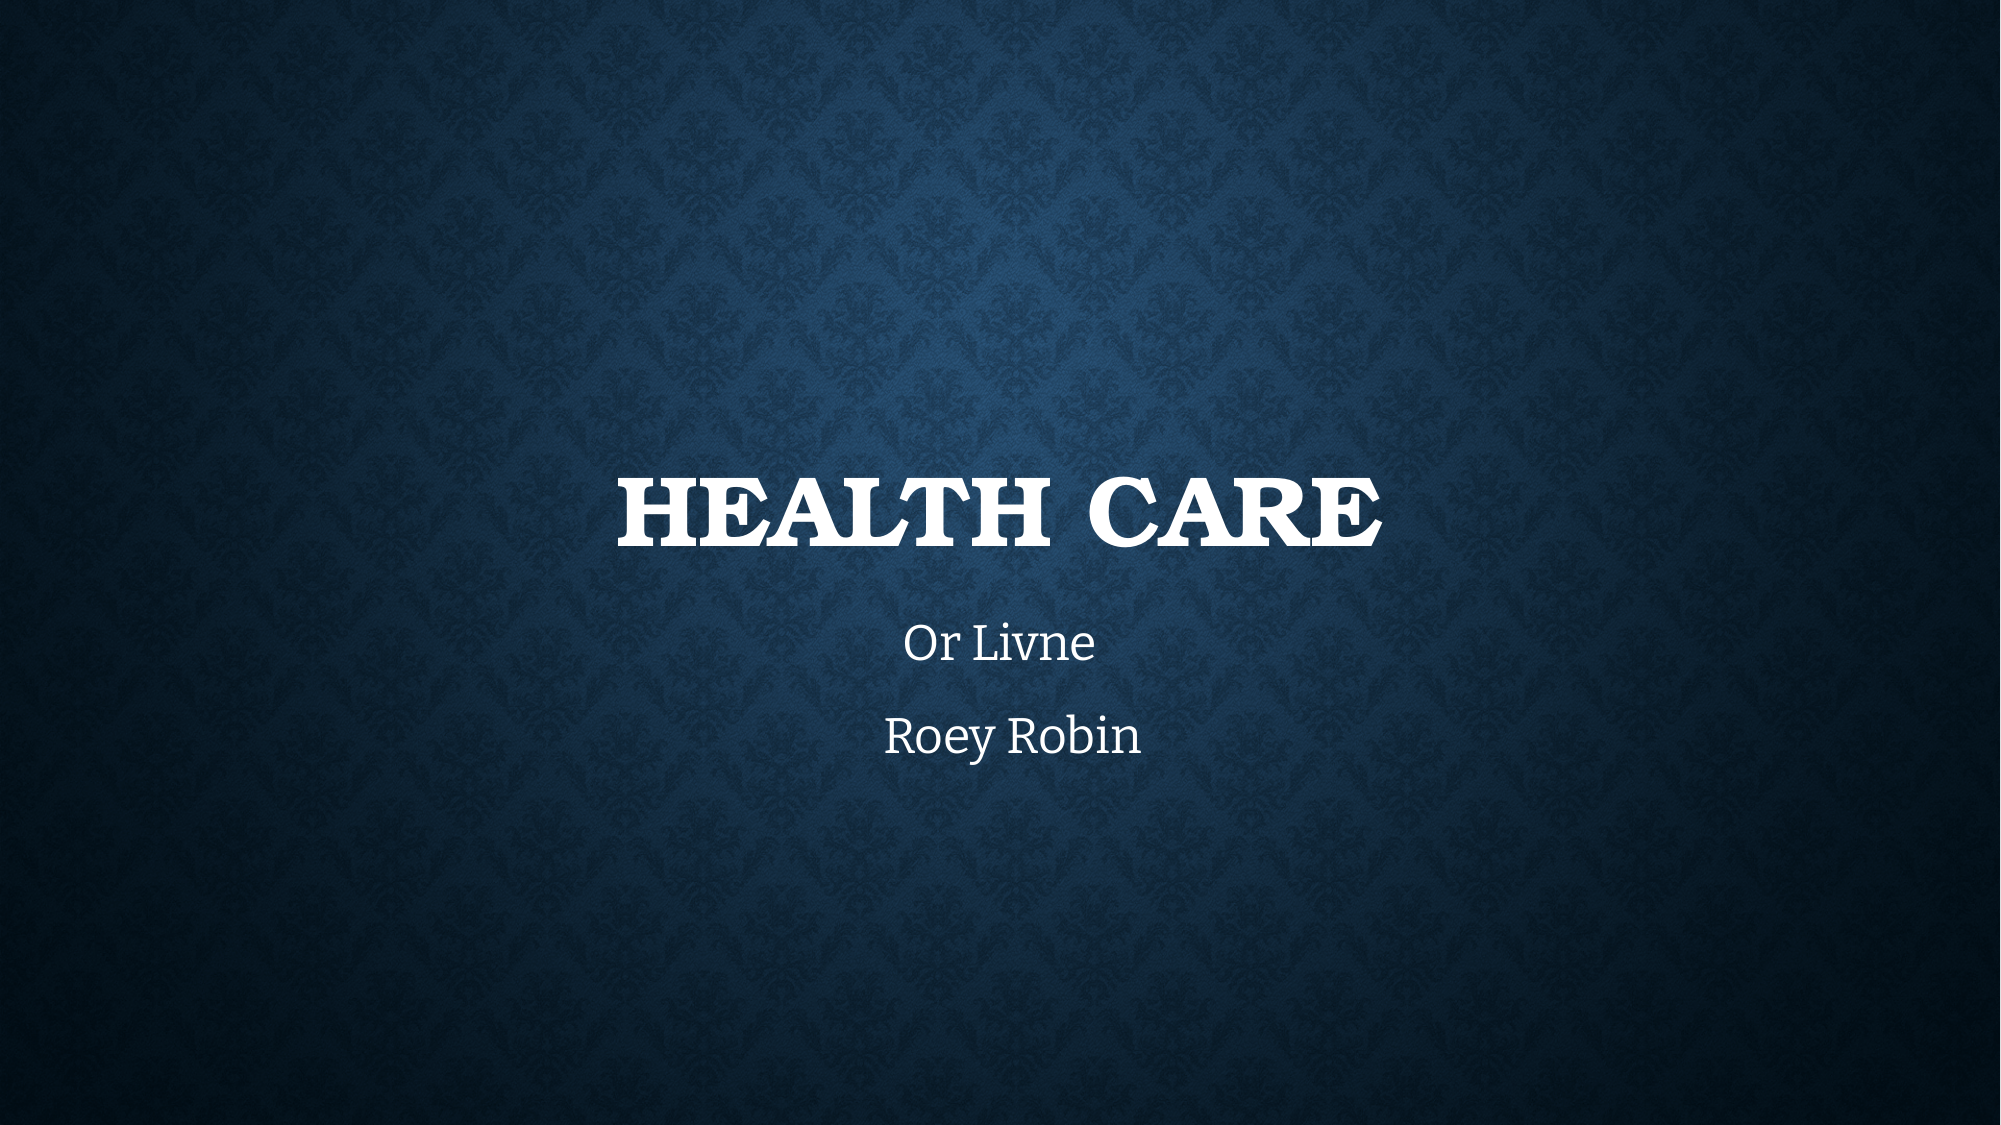

# Health care
Or Livne
Roey Robin